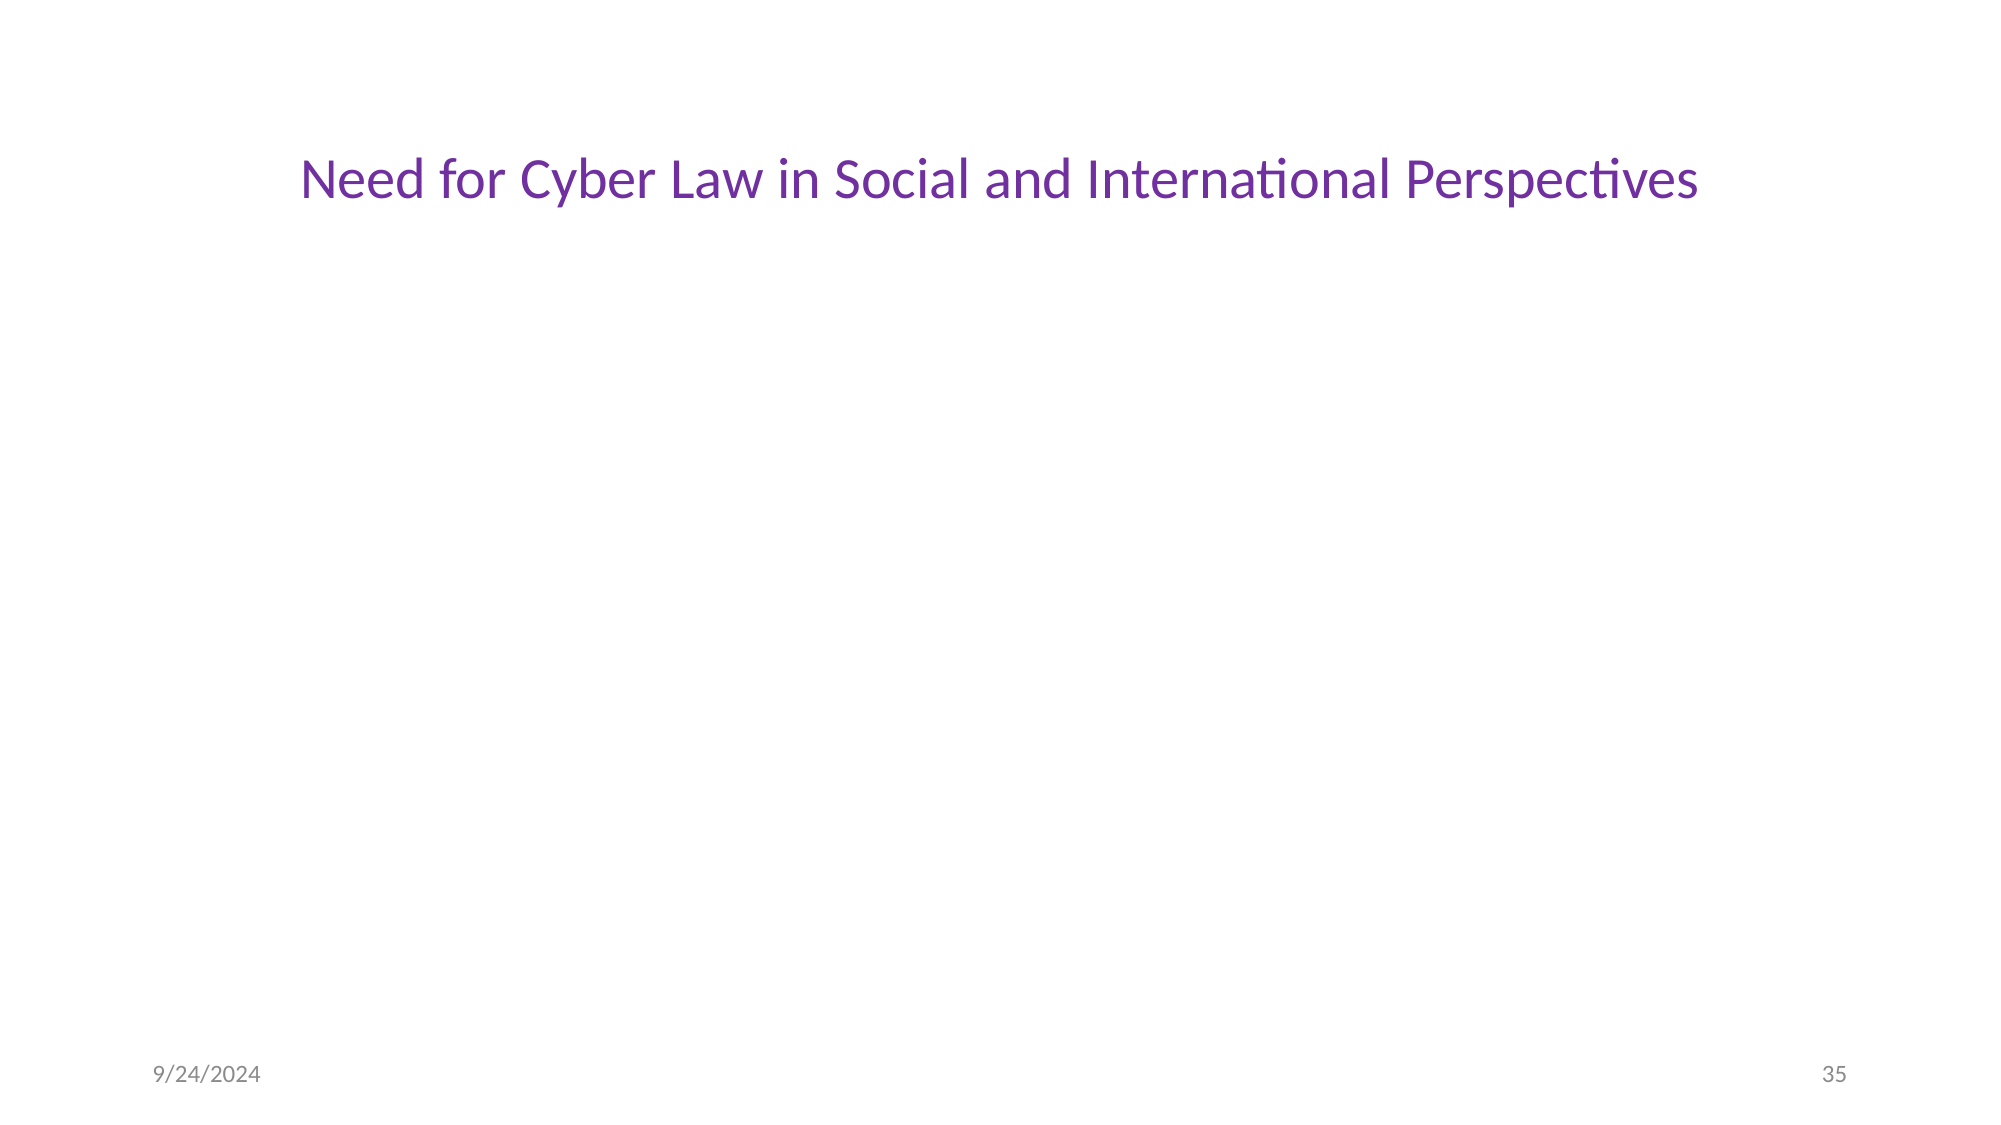

# Need for Cyber Law in Social and International Perspectives

9/24/2024
35